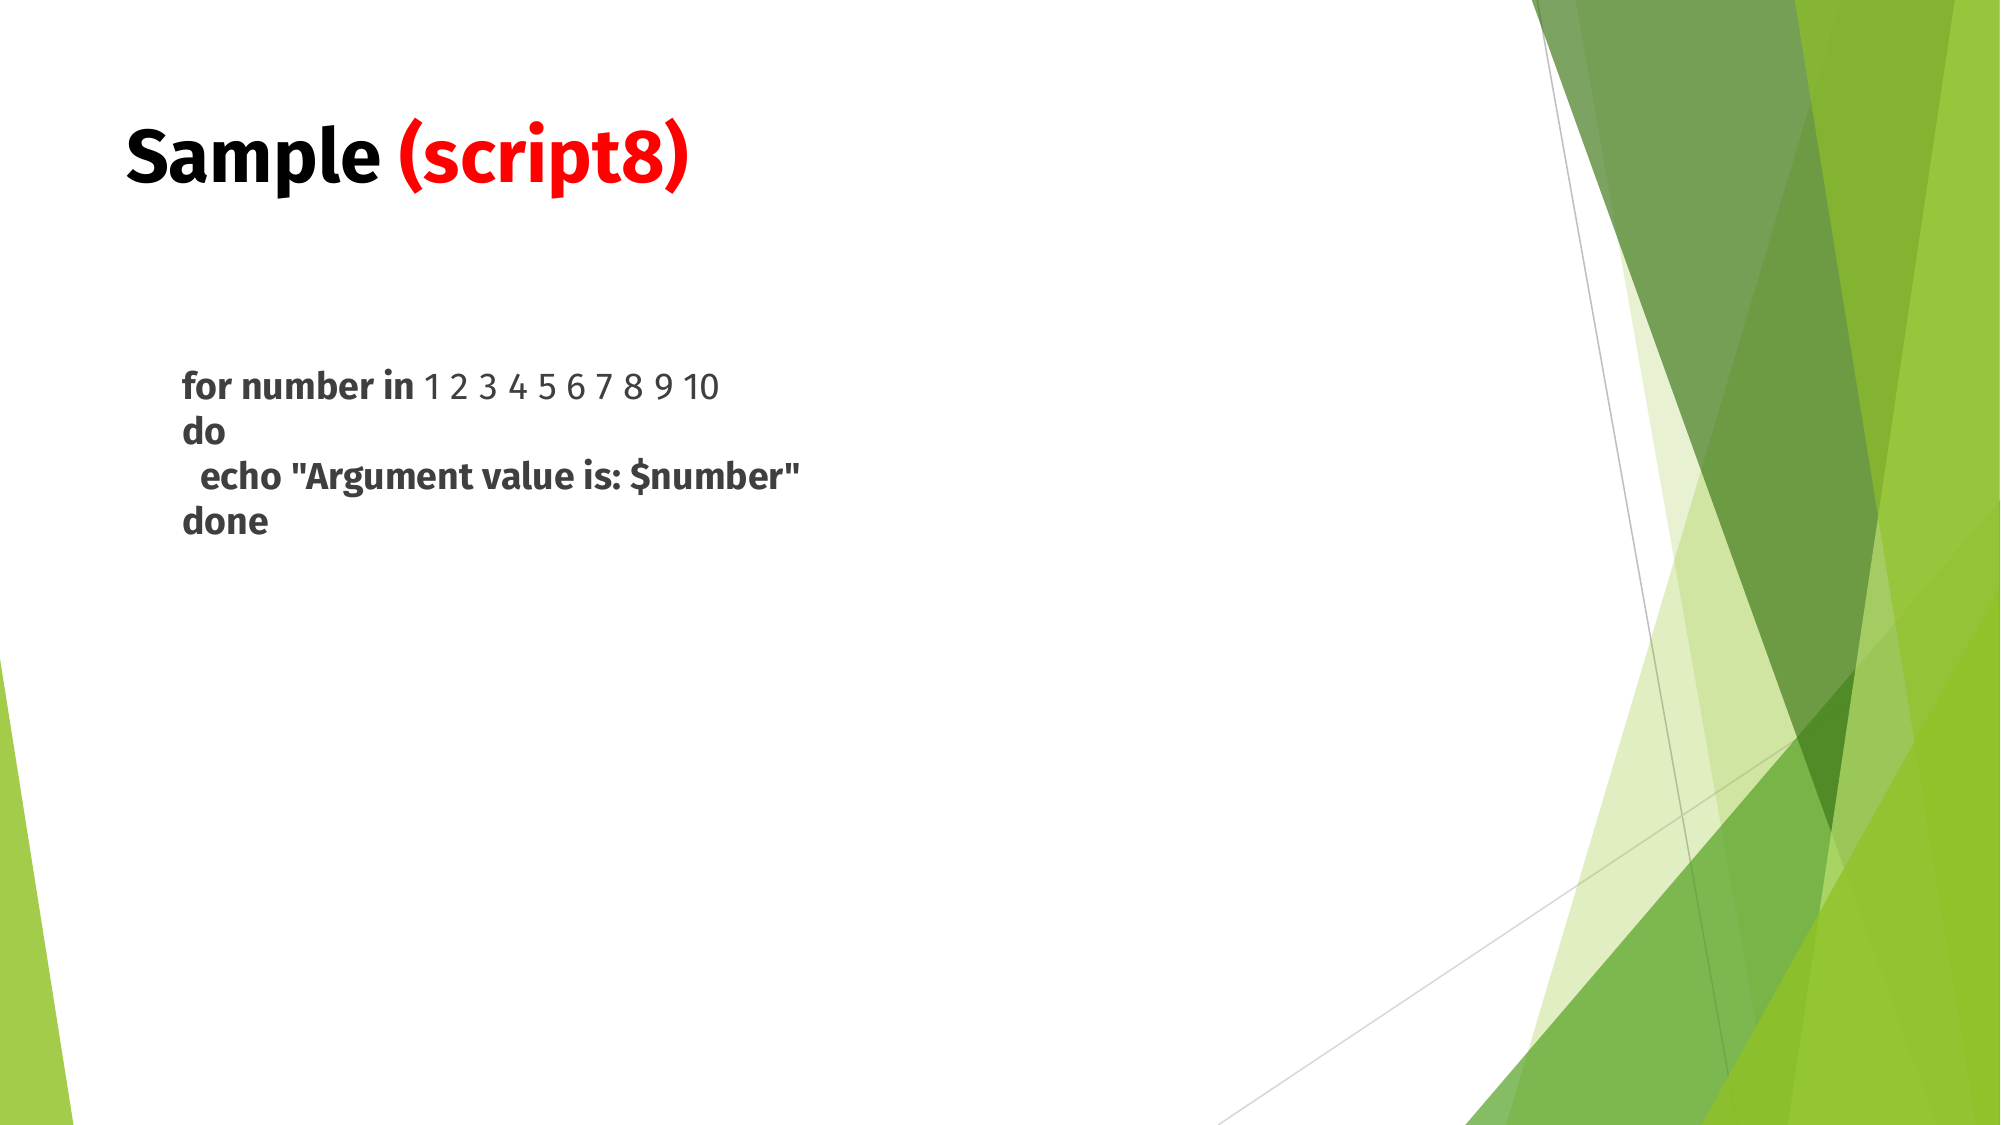

# Sample (script8)
	for number in 1 2 3 4 5 6 7 8 9 10
do
  echo "Argument value is: $number"
done